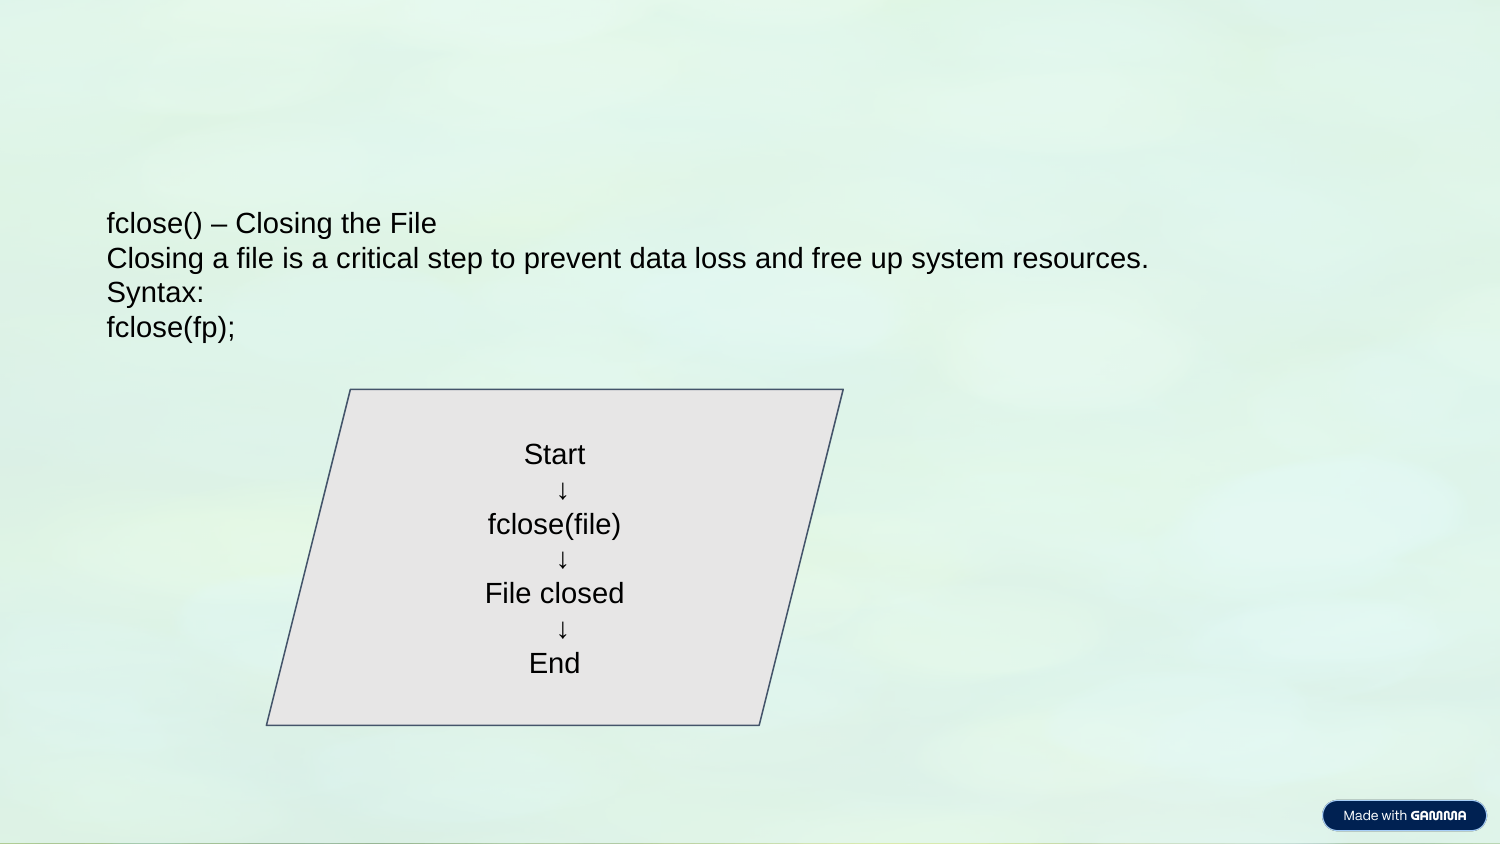

fclose() – Closing the File
Closing a file is a critical step to prevent data loss and free up system resources.
Syntax:
fclose(fp);

Start
  ↓
fclose(file)
  ↓
File closed
  ↓
End